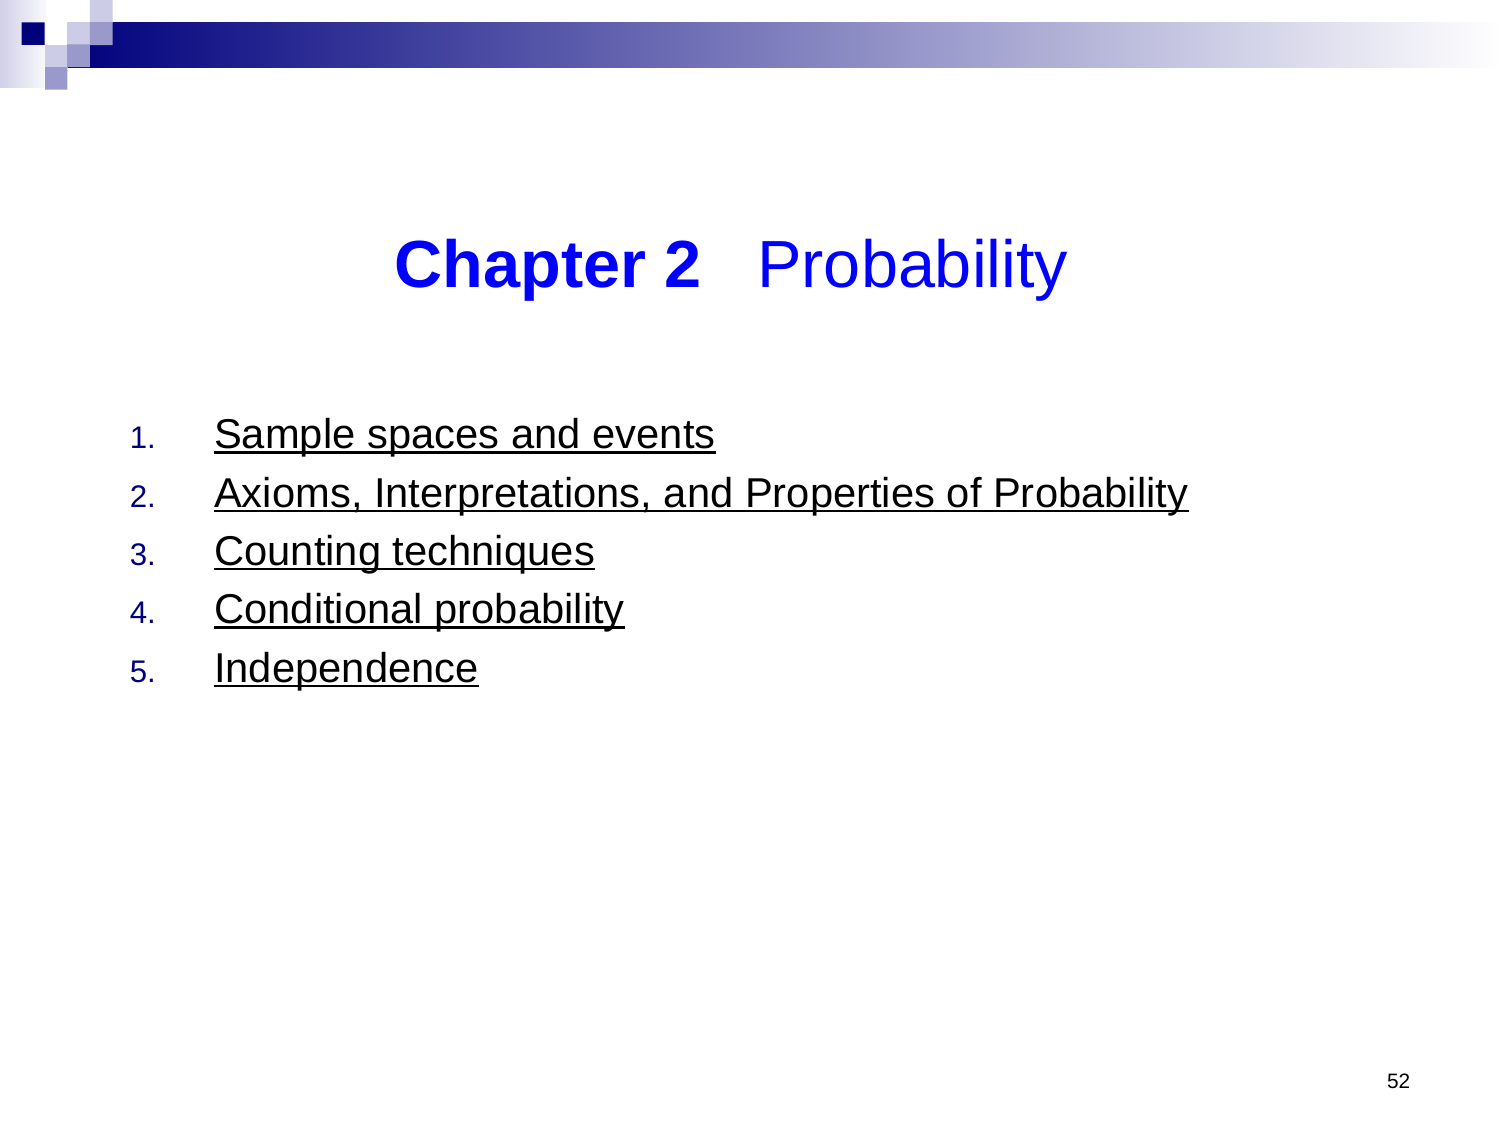

Chapter 2   Probability
Sample spaces and events
Axioms, Interpretations, and Properties of Probability
Counting techniques
Conditional probability
Independence
52